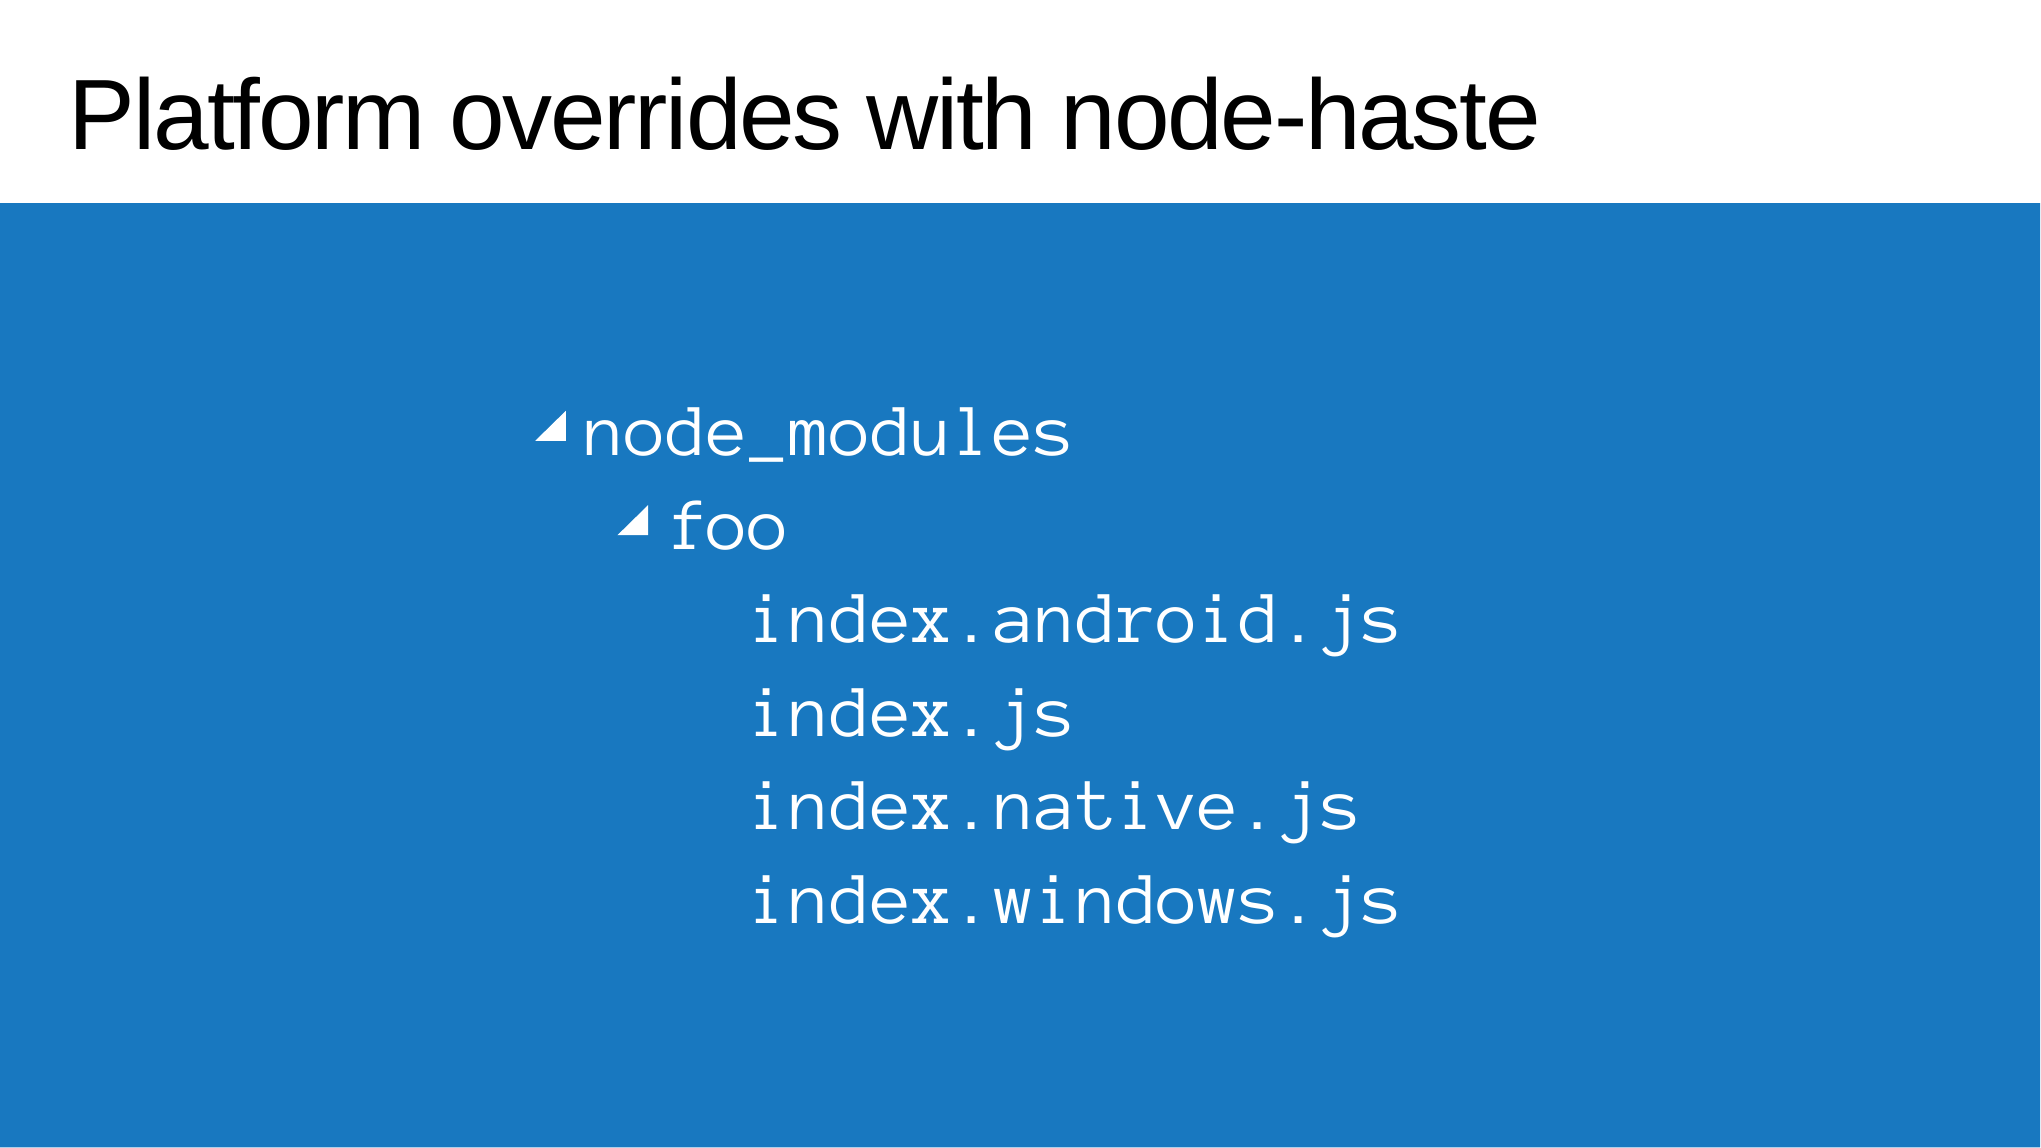

# Platform overrides with node-haste

  node_modules
    foo
      index.android.js
      index.js
      index.native.js
      index.windows.js